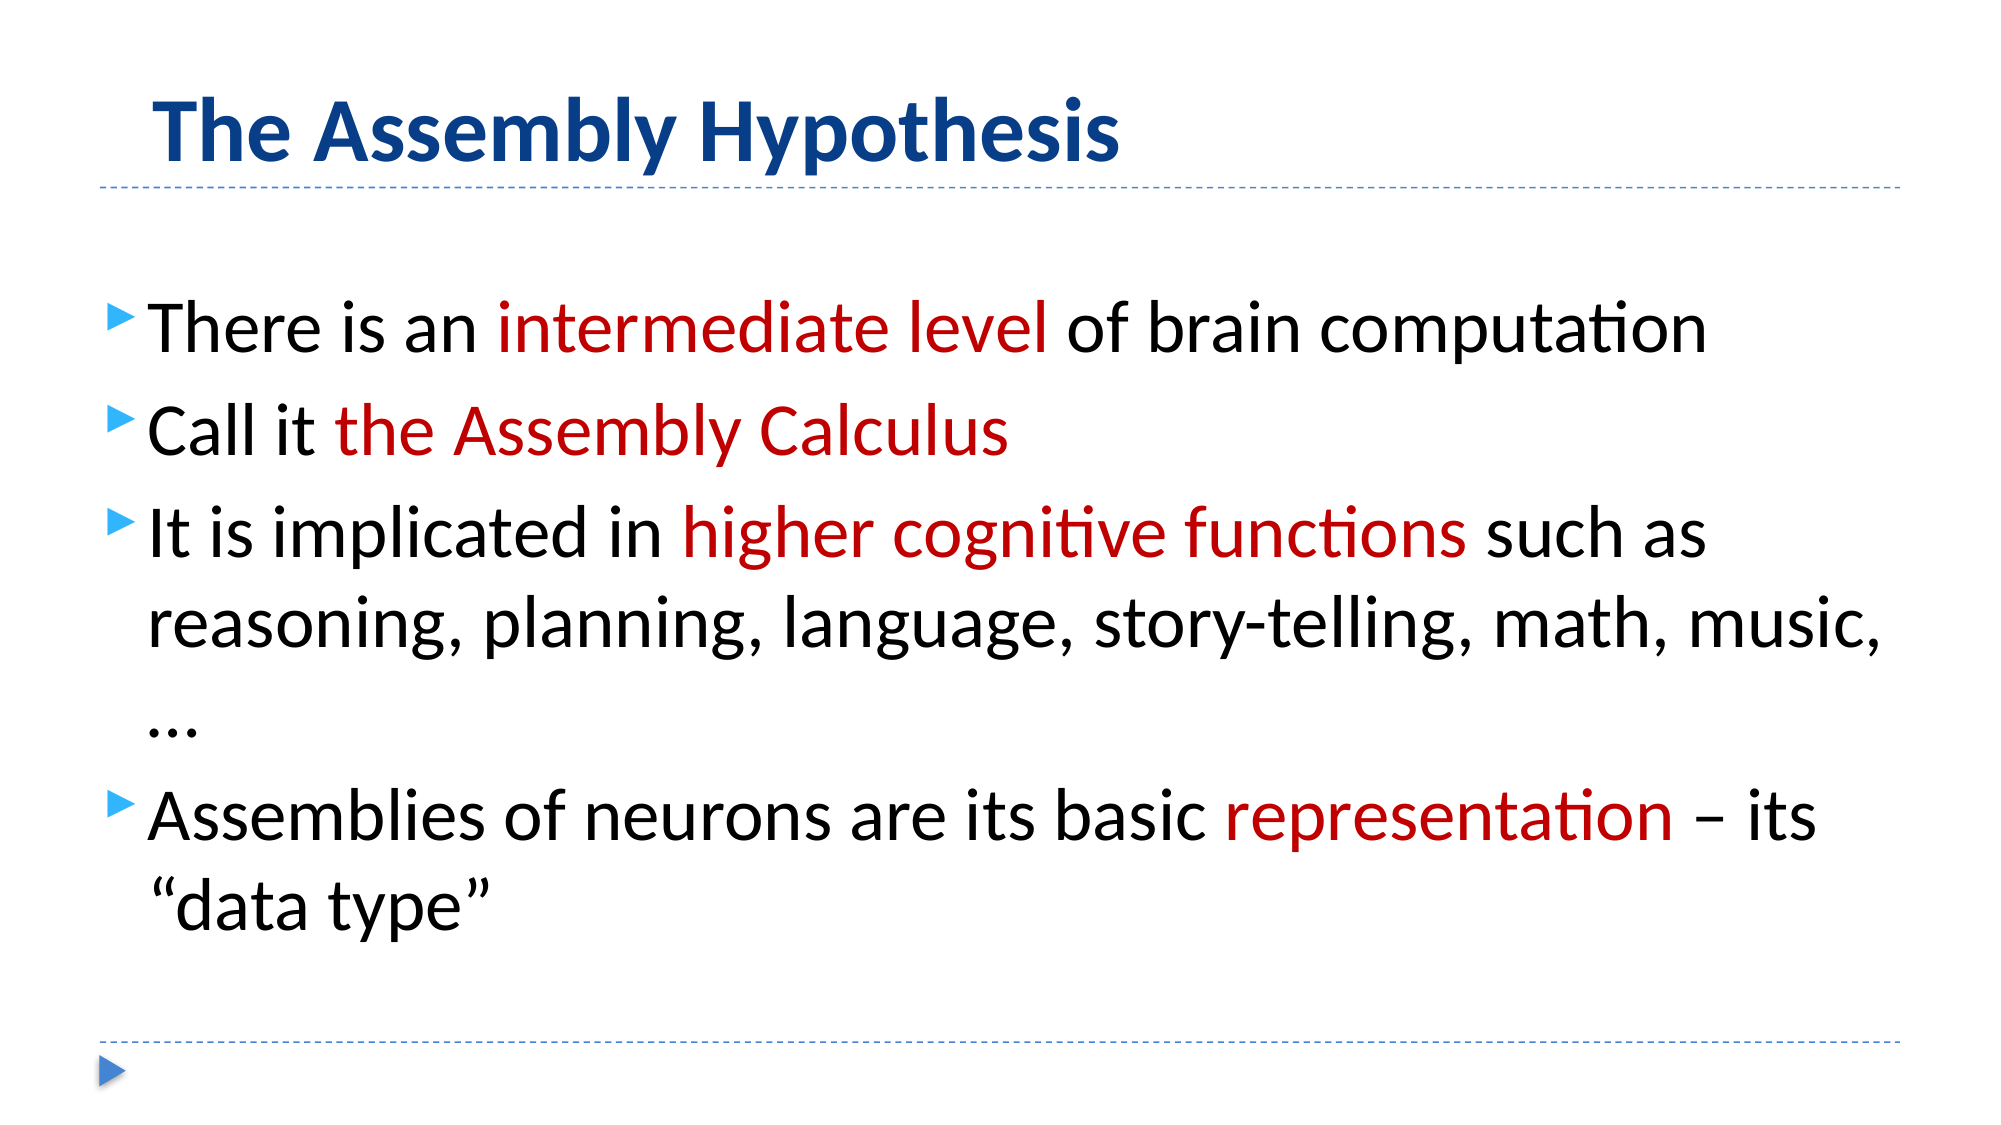

# The Assembly Hypothesis
There is an intermediate level of brain computation
Call it the Assembly Calculus
It is implicated in higher cognitive functions such as reasoning, planning, language, story-telling, math, music, …
Assemblies of neurons are its basic representation – its “data type”